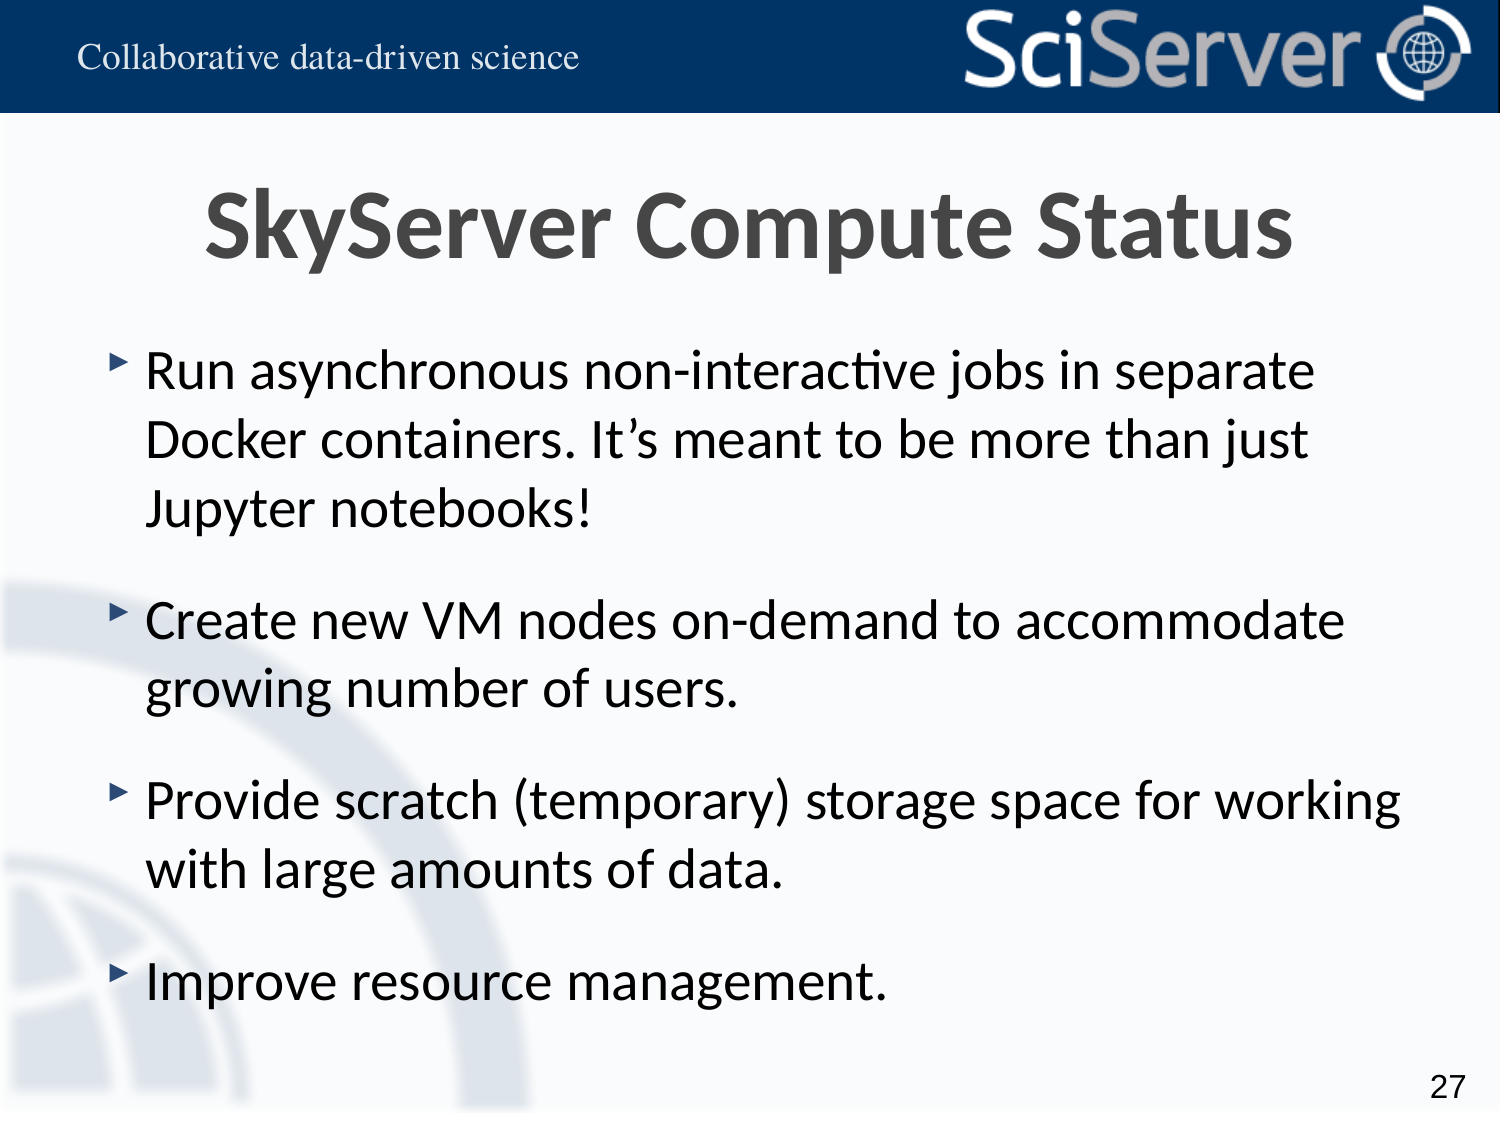

# SkyServer Compute Status
Run asynchronous non-interactive jobs in separate Docker containers. It’s meant to be more than just Jupyter notebooks!
Create new VM nodes on-demand to accommodate growing number of users.
Provide scratch (temporary) storage space for working with large amounts of data.
Improve resource management.

27